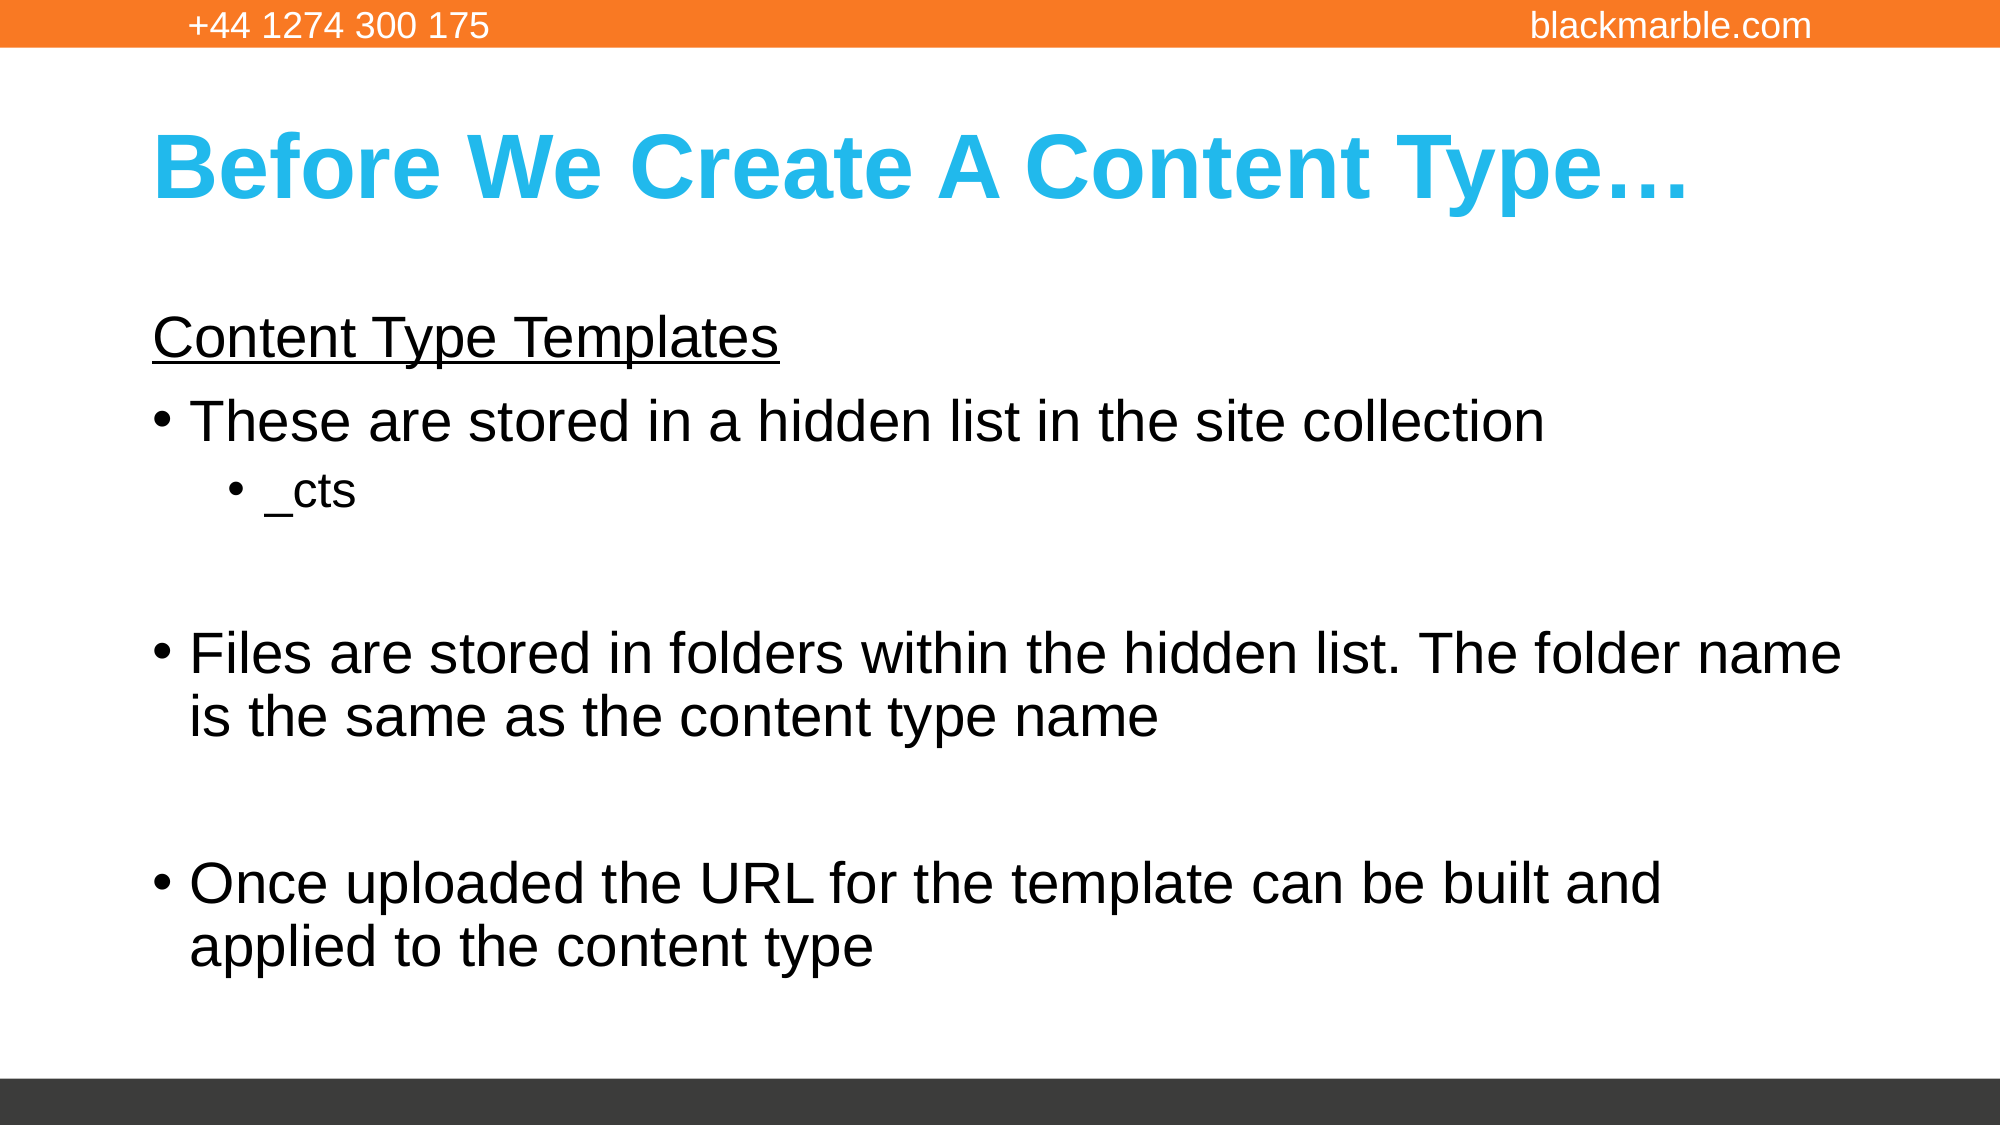

# Before We Create A Content Type…
Content Type Templates
These are stored in a hidden list in the site collection
_cts

Files are stored in folders within the hidden list. The folder name is the same as the content type name

Once uploaded the URL for the template can be built and applied to the content type